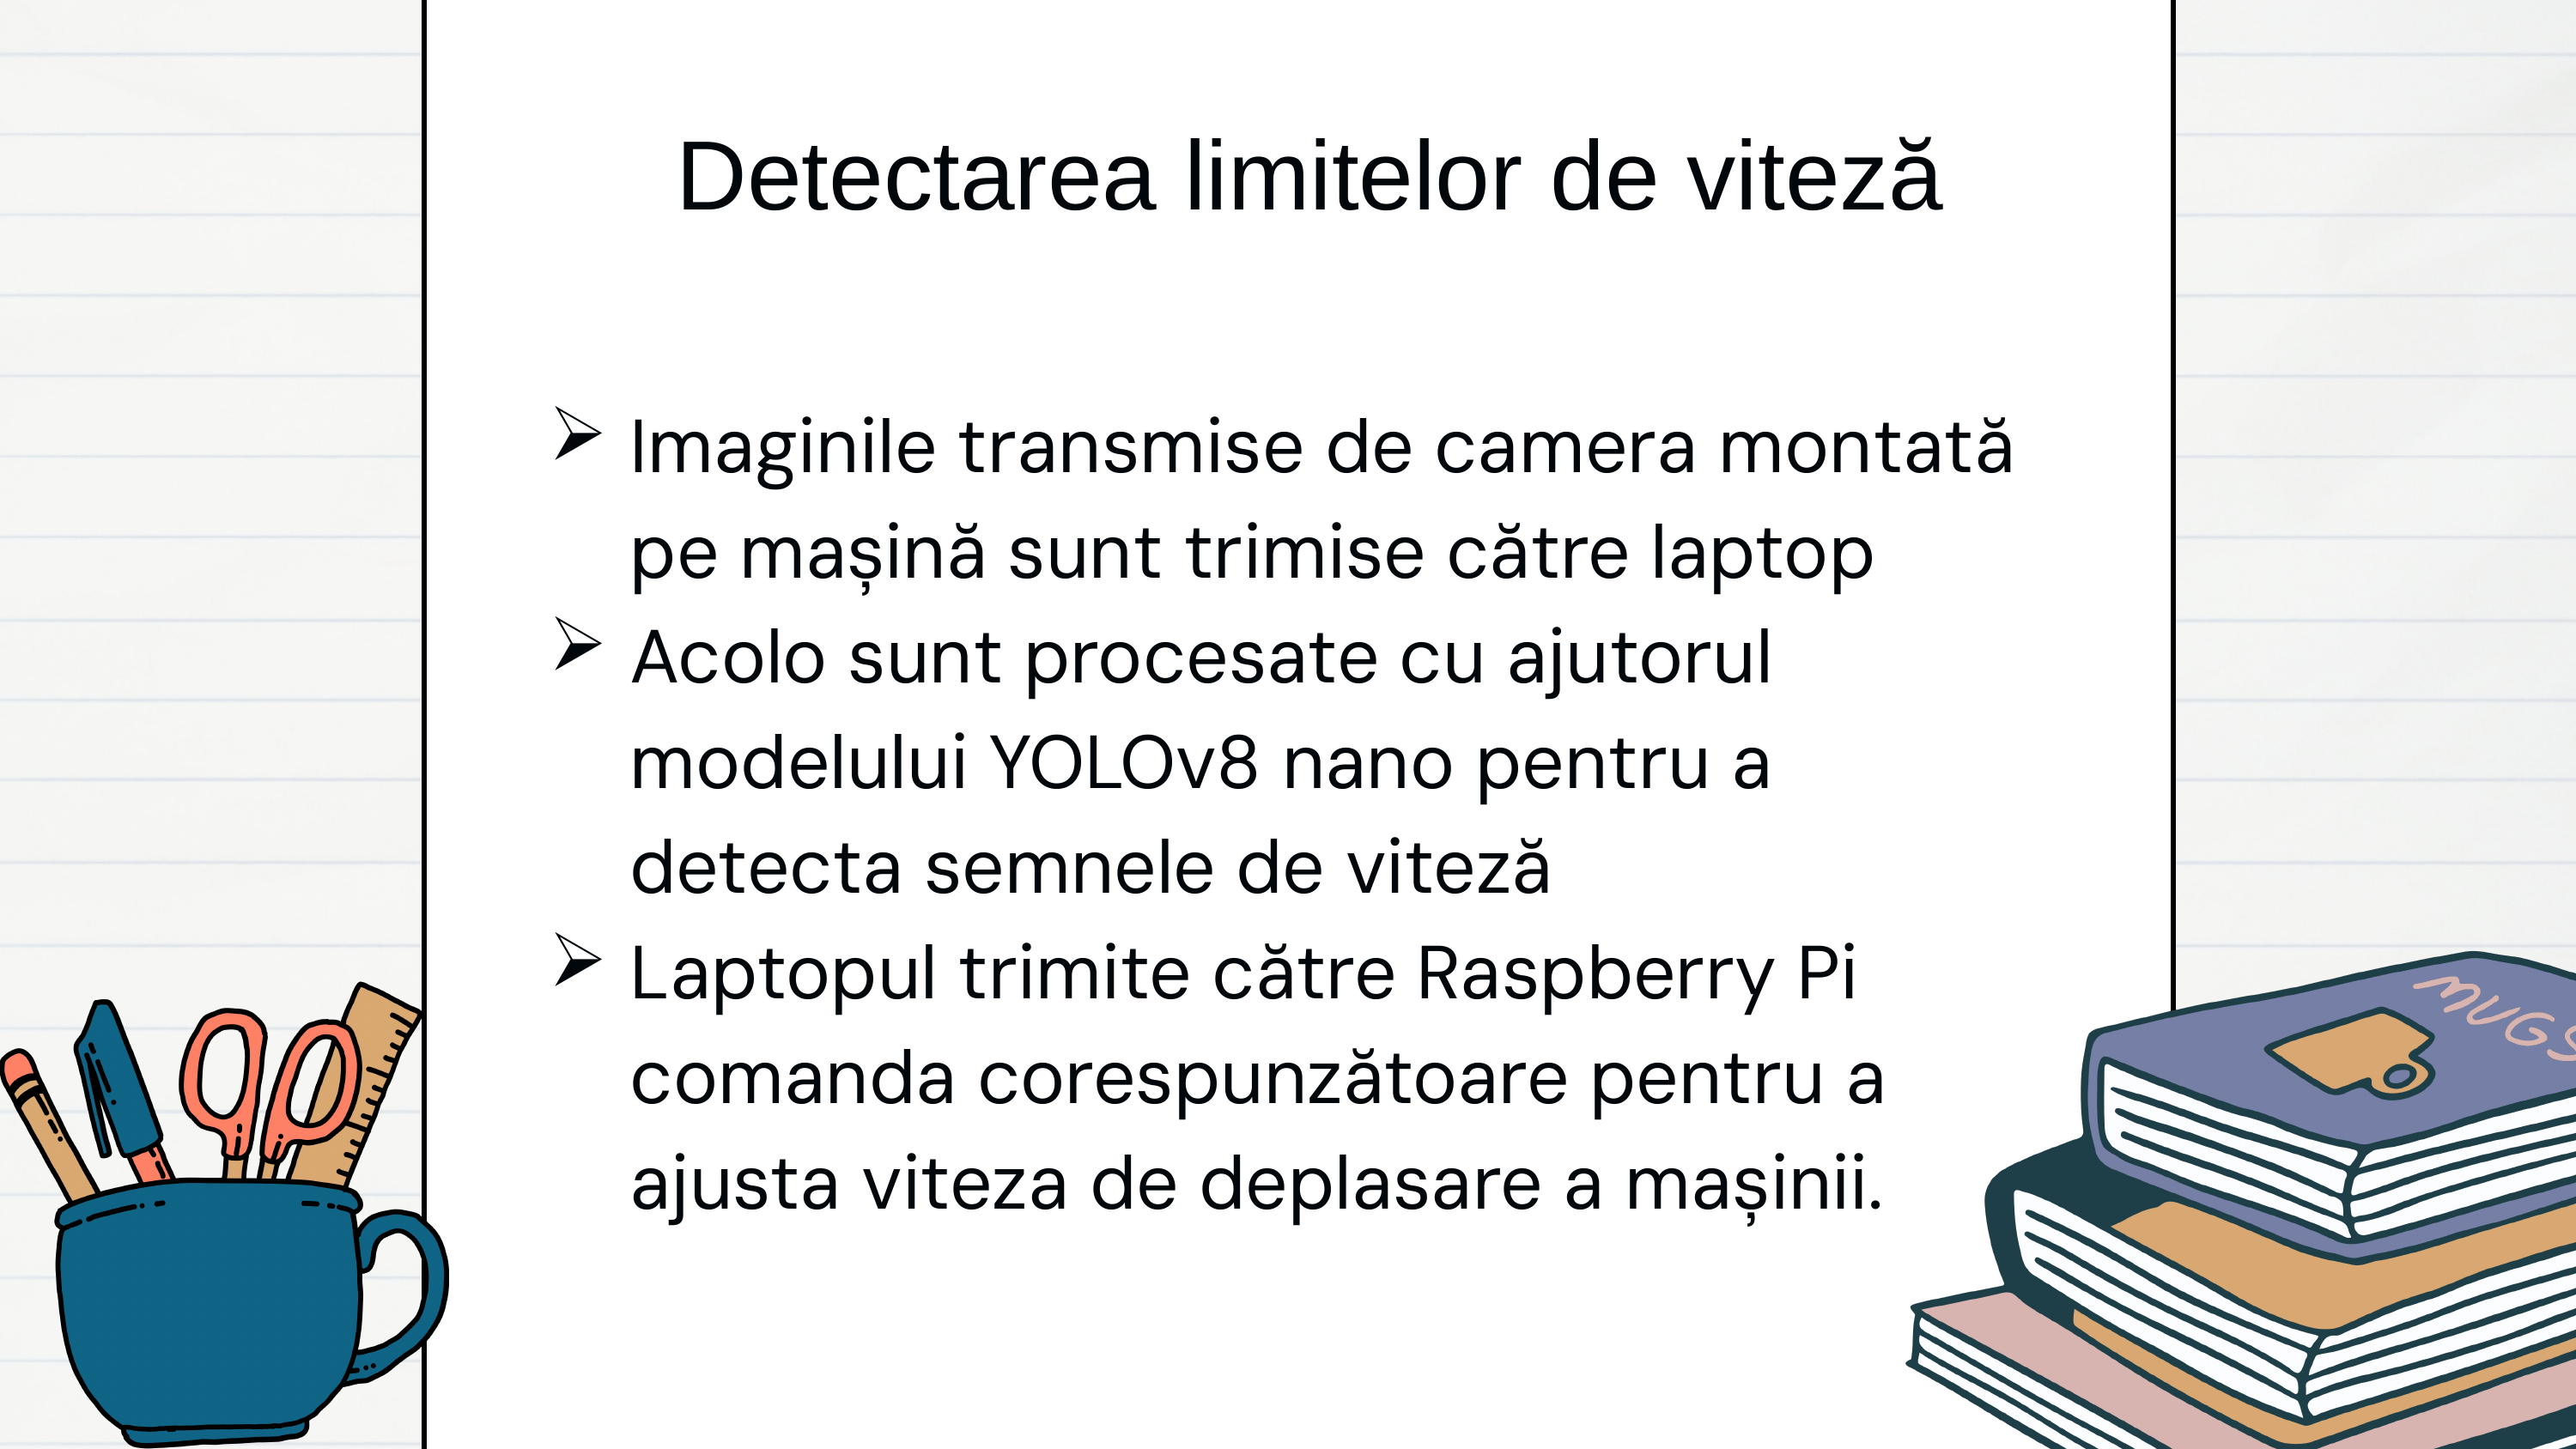

Detectarea limitelor de viteză
Imaginile transmise de camera montată pe mașină sunt trimise către laptop
Acolo sunt procesate cu ajutorul modelului YOLOv8 nano pentru a detecta semnele de viteză
Laptopul trimite către Raspberry Pi comanda corespunzătoare pentru a ajusta viteza de deplasare a mașinii.